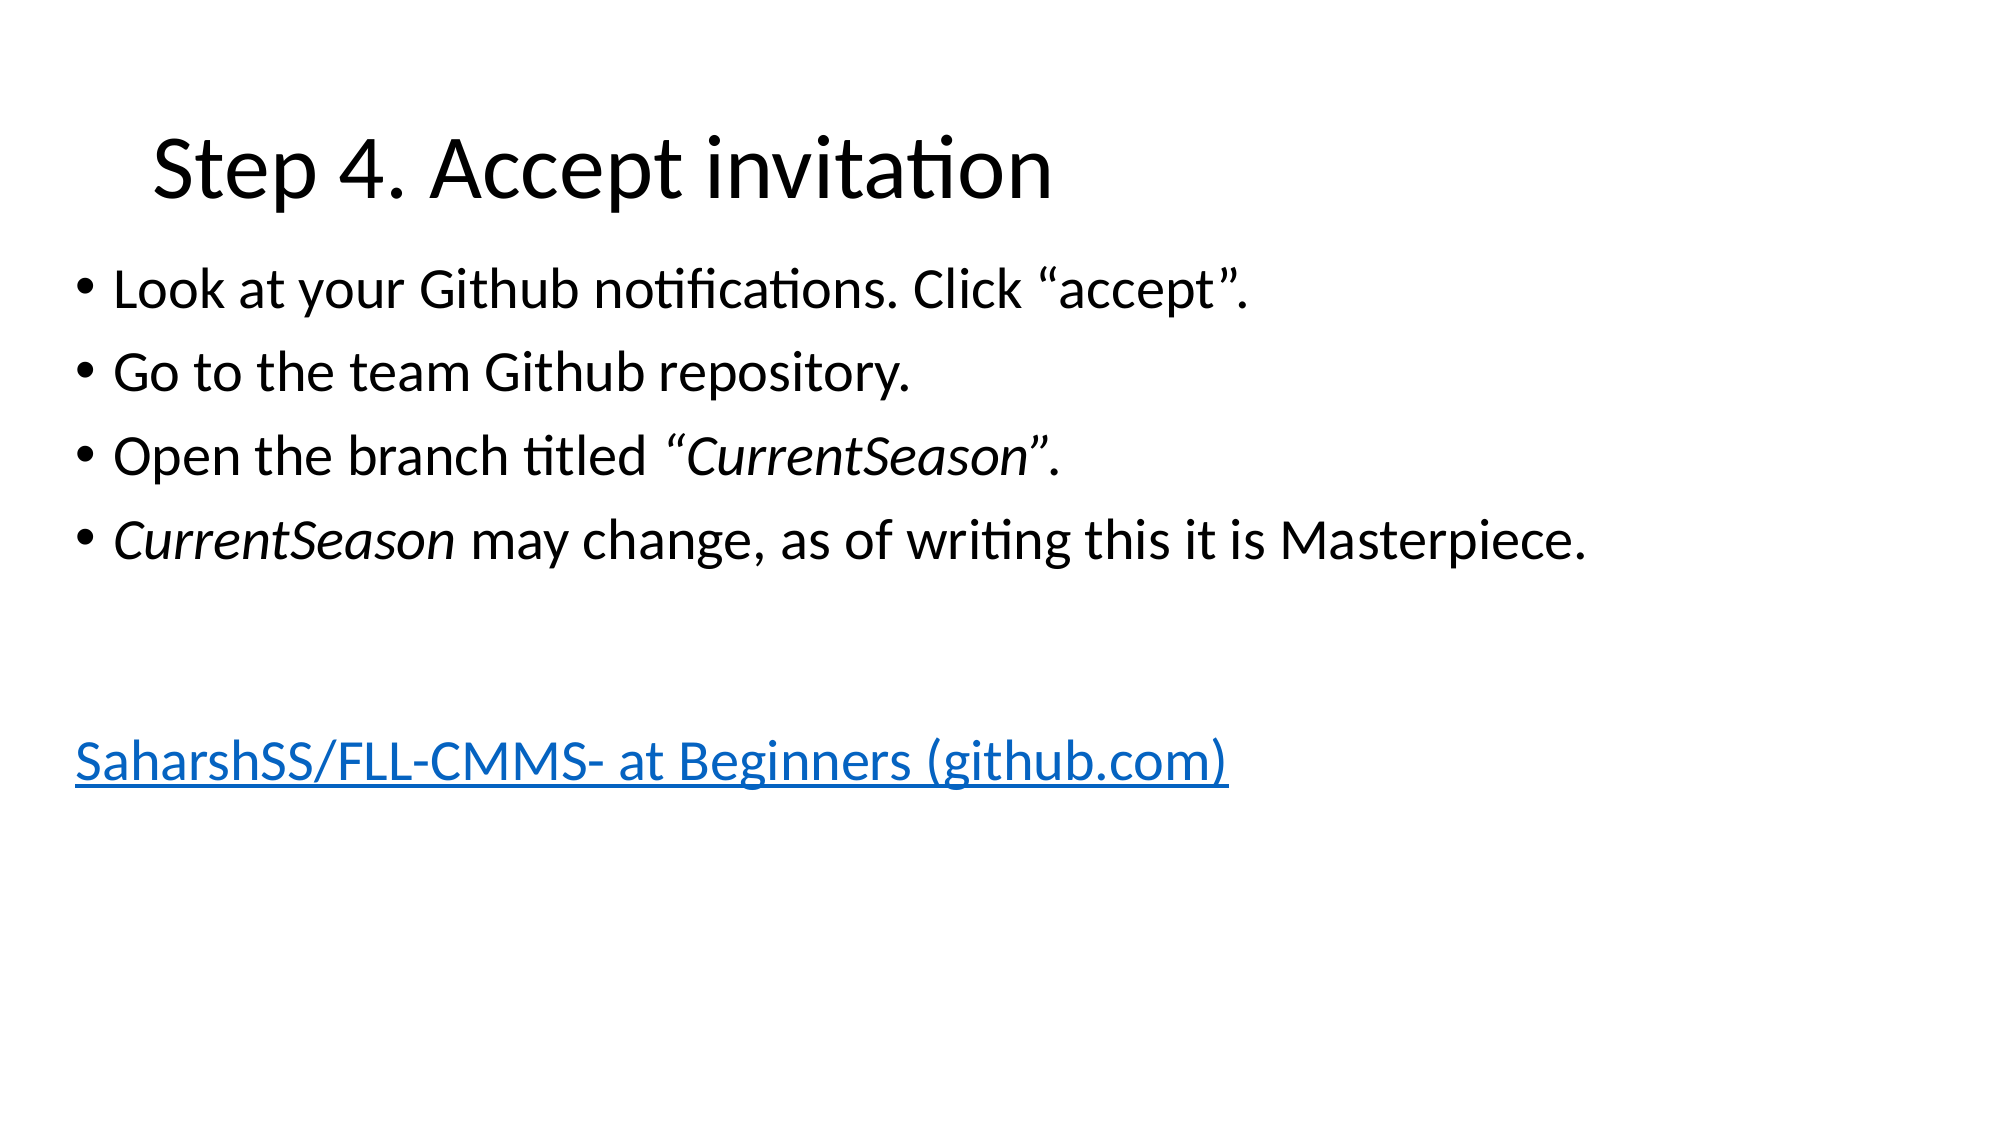

# Step 4. Accept invitation
Look at your Github notifications. Click “accept”.
Go to the team Github repository.
Open the branch titled “CurrentSeason”.
CurrentSeason may change, as of writing this it is Masterpiece.
SaharshSS/FLL-CMMS- at Beginners (github.com)